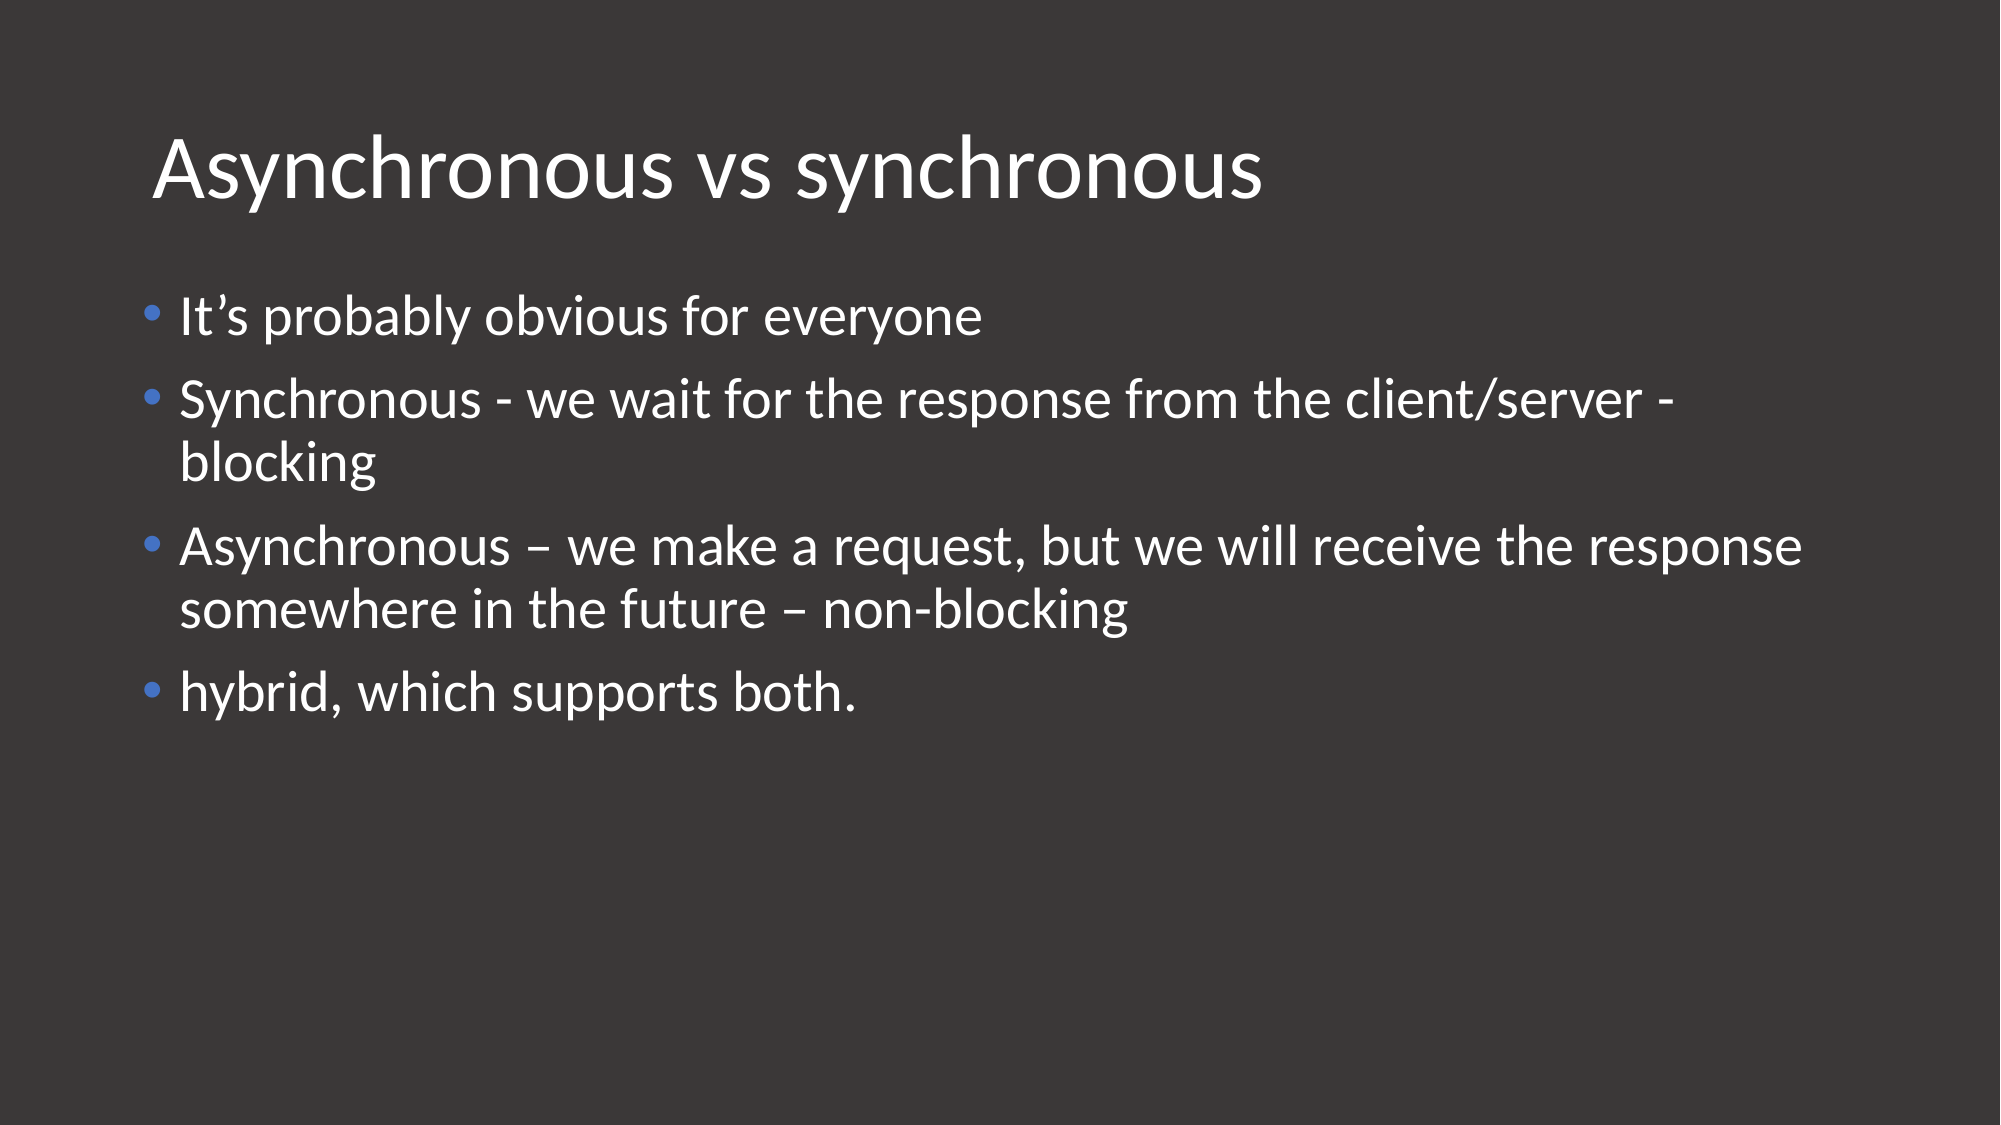

# Asynchronous vs synchronous
It’s probably obvious for everyone
Synchronous - we wait for the response from the client/server - blocking
Asynchronous – we make a request, but we will receive the response somewhere in the future – non-blocking
hybrid, which supports both.